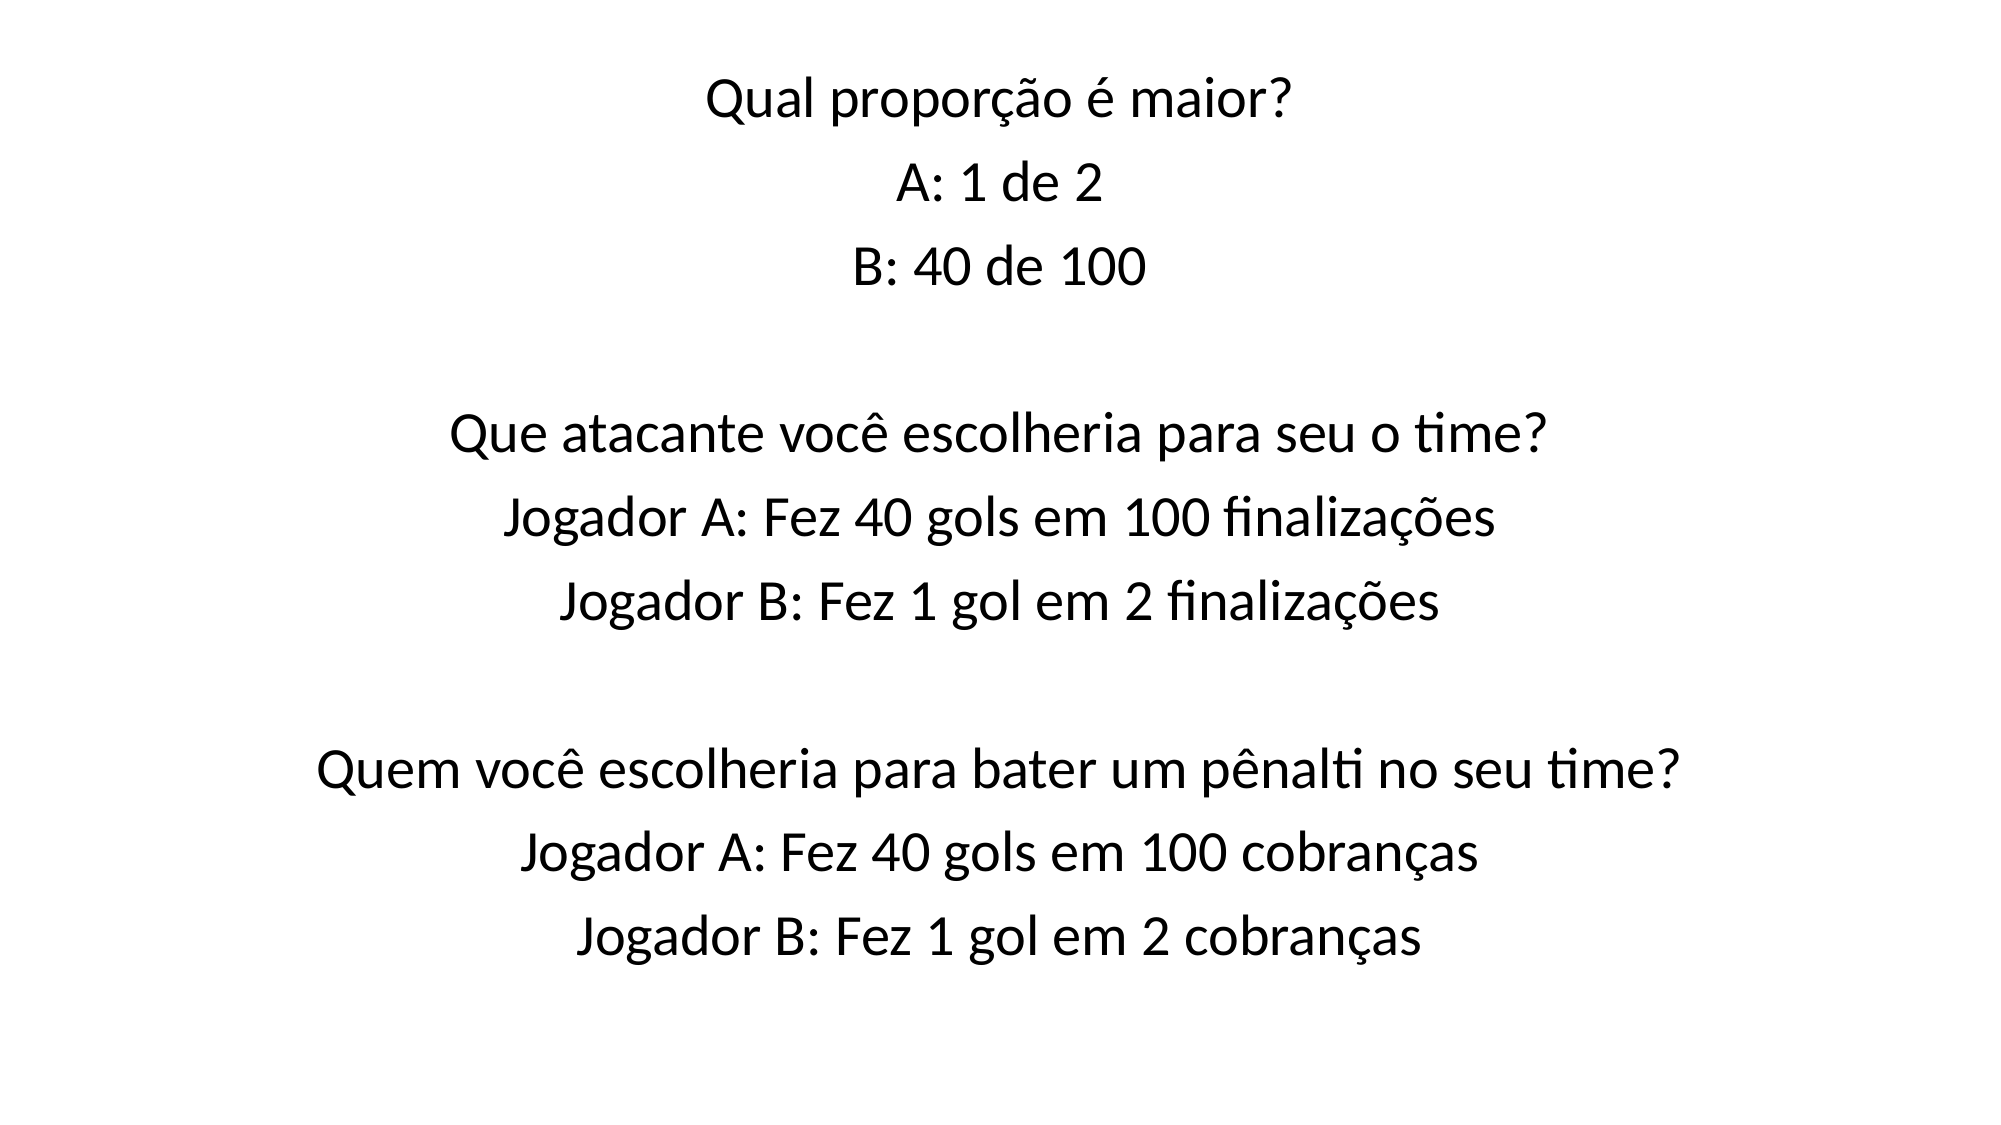

Qual proporção é maior?
A: 1 de 2
B: 40 de 100

Que atacante você escolheria para seu o time?
Jogador A: Fez 40 gols em 100 finalizações
Jogador B: Fez 1 gol em 2 finalizações

Quem você escolheria para bater um pênalti no seu time?
Jogador A: Fez 40 gols em 100 cobranças
Jogador B: Fez 1 gol em 2 cobranças